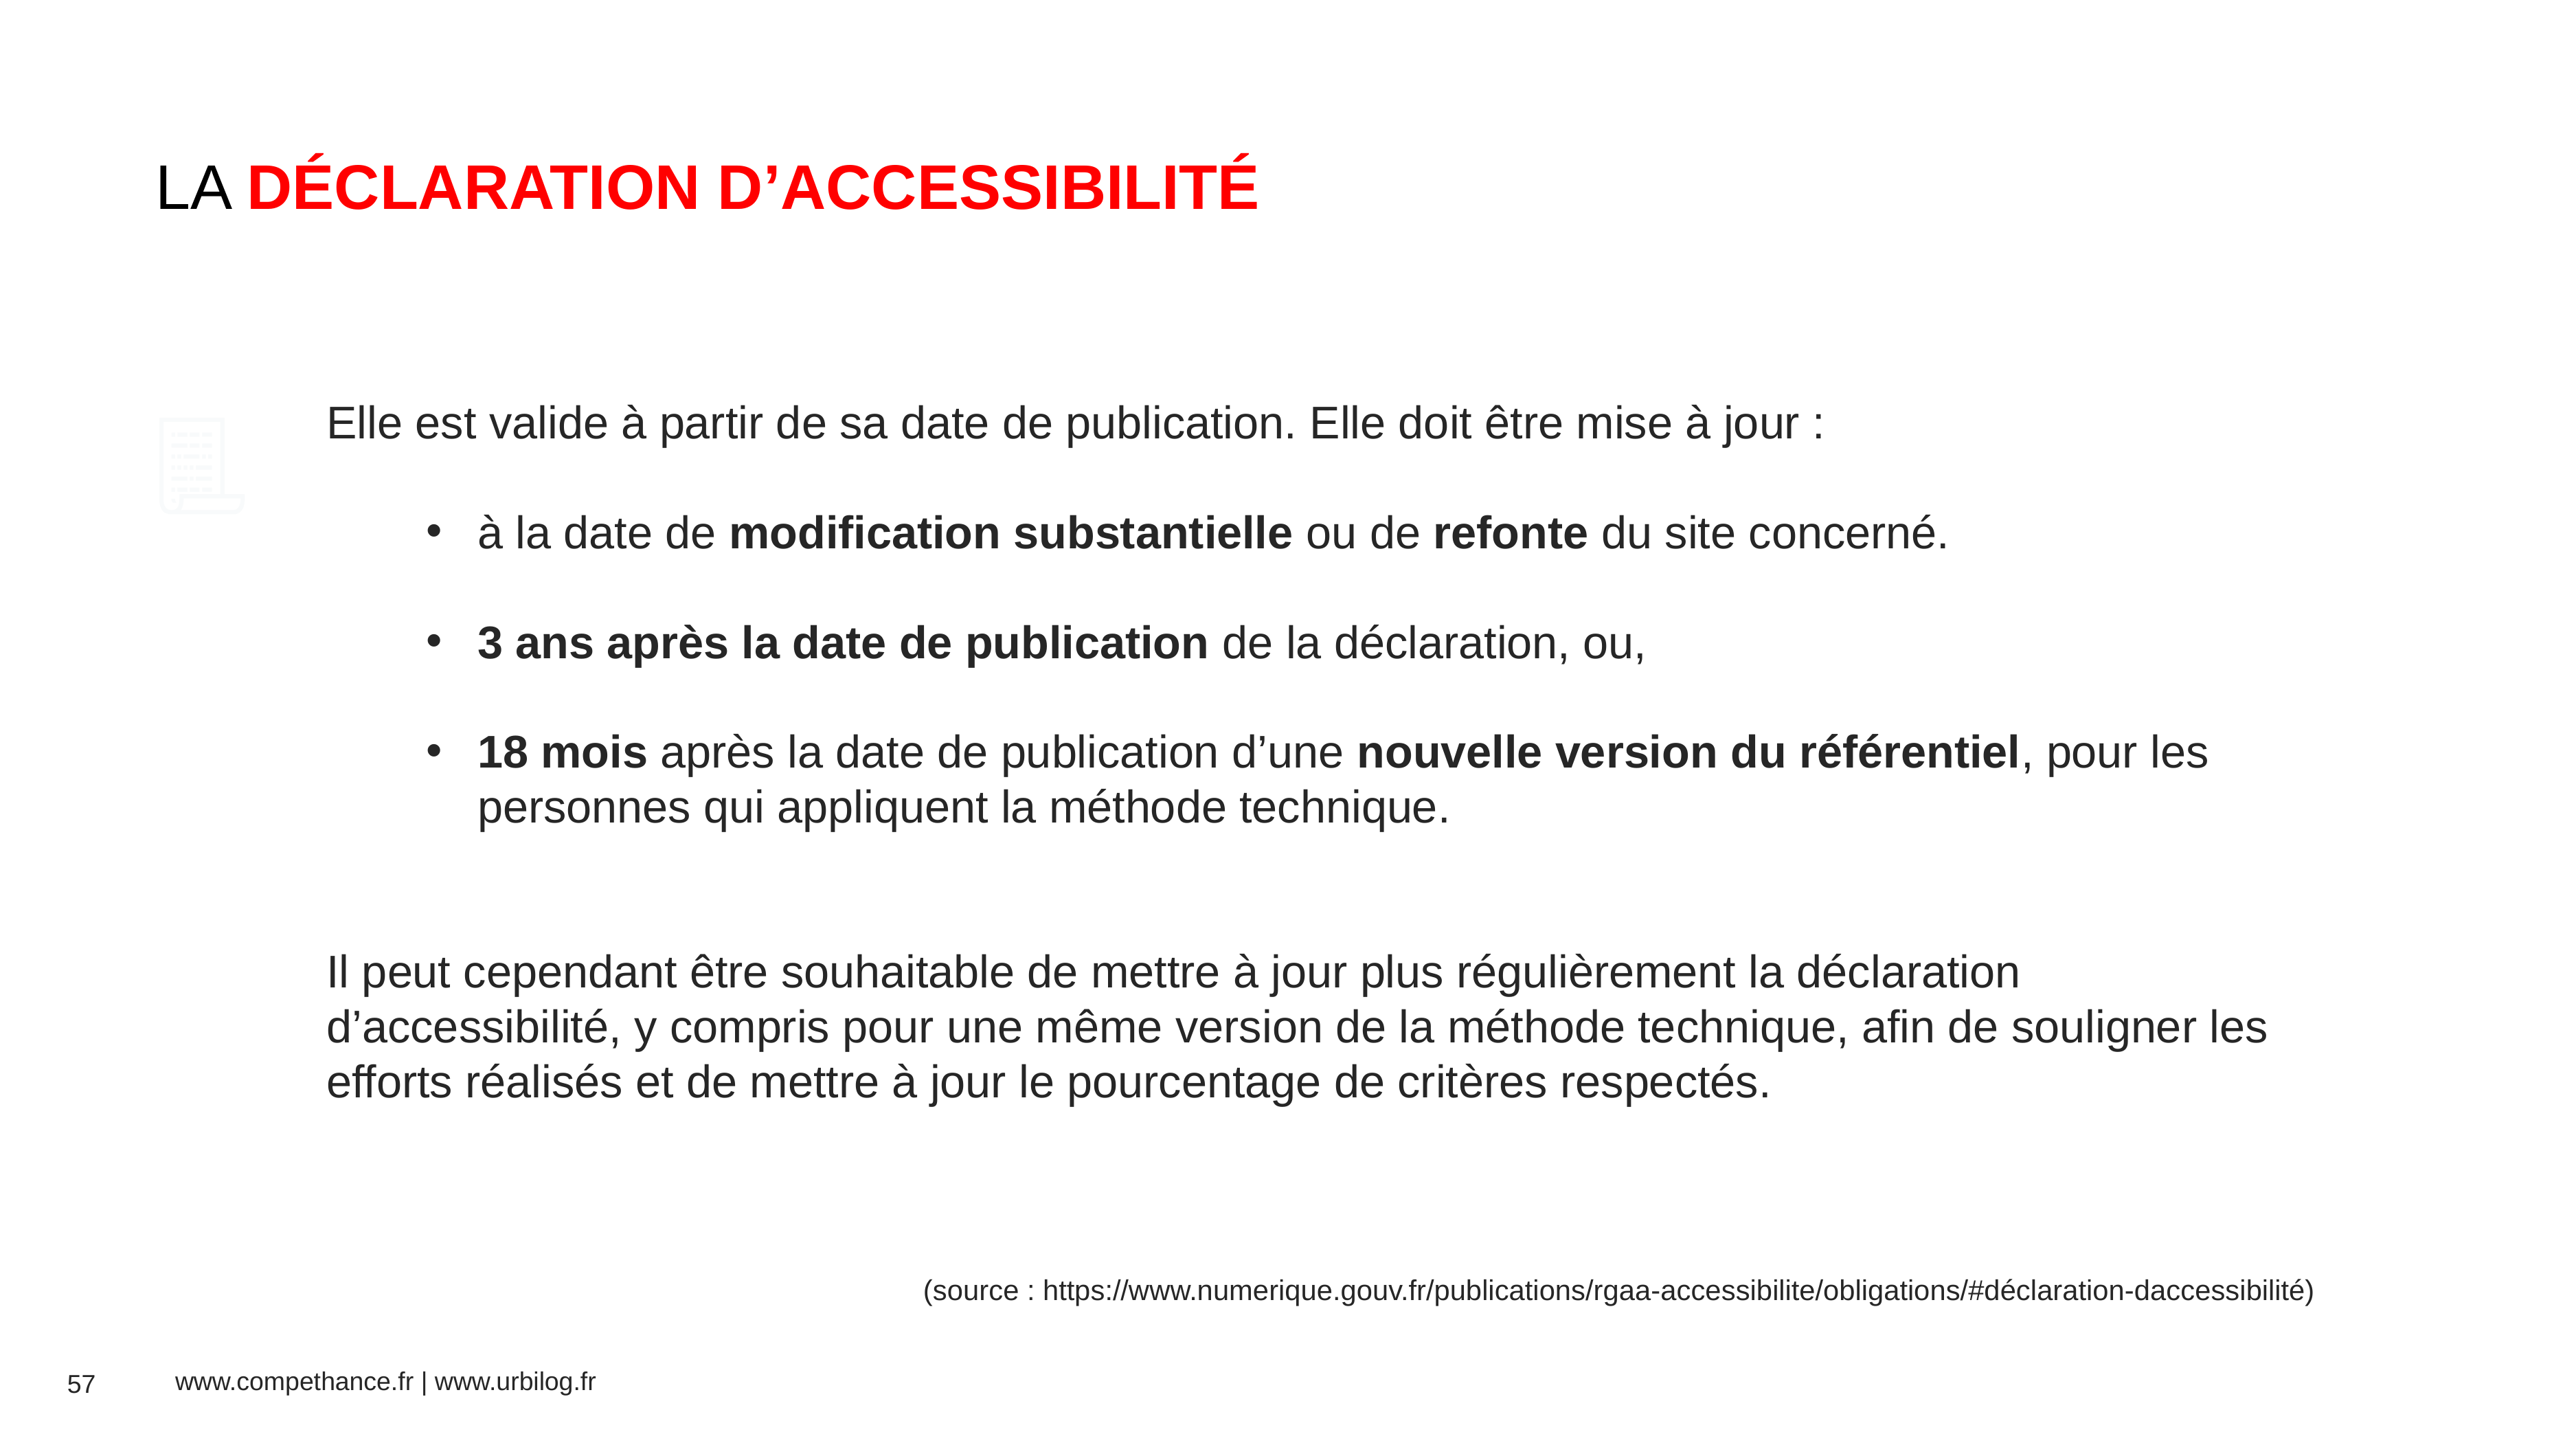

# LA DÉCLARATION D’ACCESSIBILITÉ
📃
Elle est valide à partir de sa date de publication. Elle doit être mise à jour :

à la date de modification substantielle ou de refonte du site concerné.

3 ans après la date de publication de la déclaration, ou,

18 mois après la date de publication d’une nouvelle version du référentiel, pour les personnes qui appliquent la méthode technique.

Il peut cependant être souhaitable de mettre à jour plus régulièrement la déclaration d’accessibilité, y compris pour une même version de la méthode technique, afin de souligner les efforts réalisés et de mettre à jour le pourcentage de critères respectés.

(source : https://www.numerique.gouv.fr/publications/rgaa-accessibilite/obligations/#déclaration-daccessibilité)